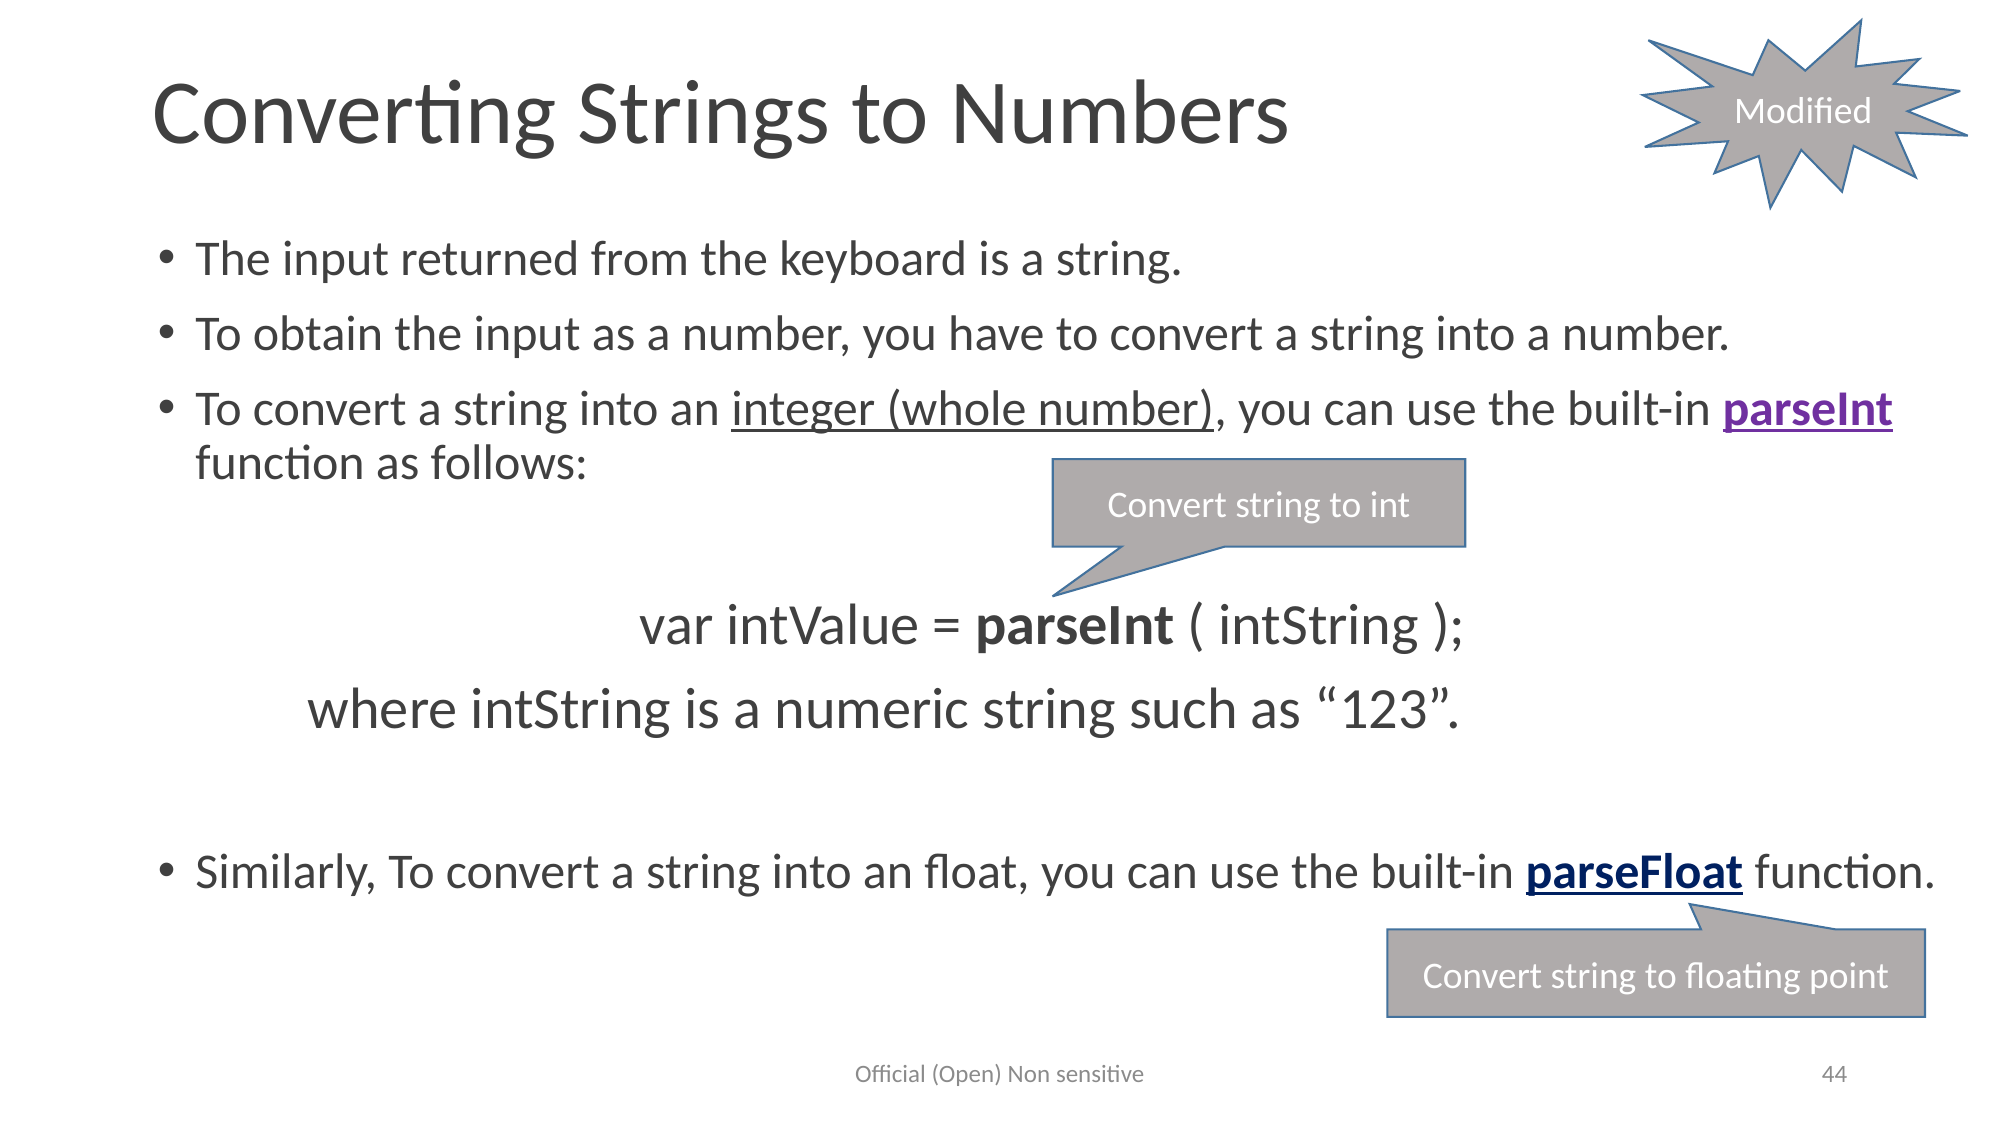

Modified
# Converting Strings to Numbers
The input returned from the keyboard is a string.
To obtain the input as a number, you have to convert a string into a number.
To convert a string into an integer (whole number), you can use the built-in parseInt function as follows:

var intValue = parseInt ( intString );
	where intString is a numeric string such as “123”.

Similarly, To convert a string into an float, you can use the built-in parseFloat function.
Convert string to int
Convert string to floating point
Official (Open) Non sensitive
44